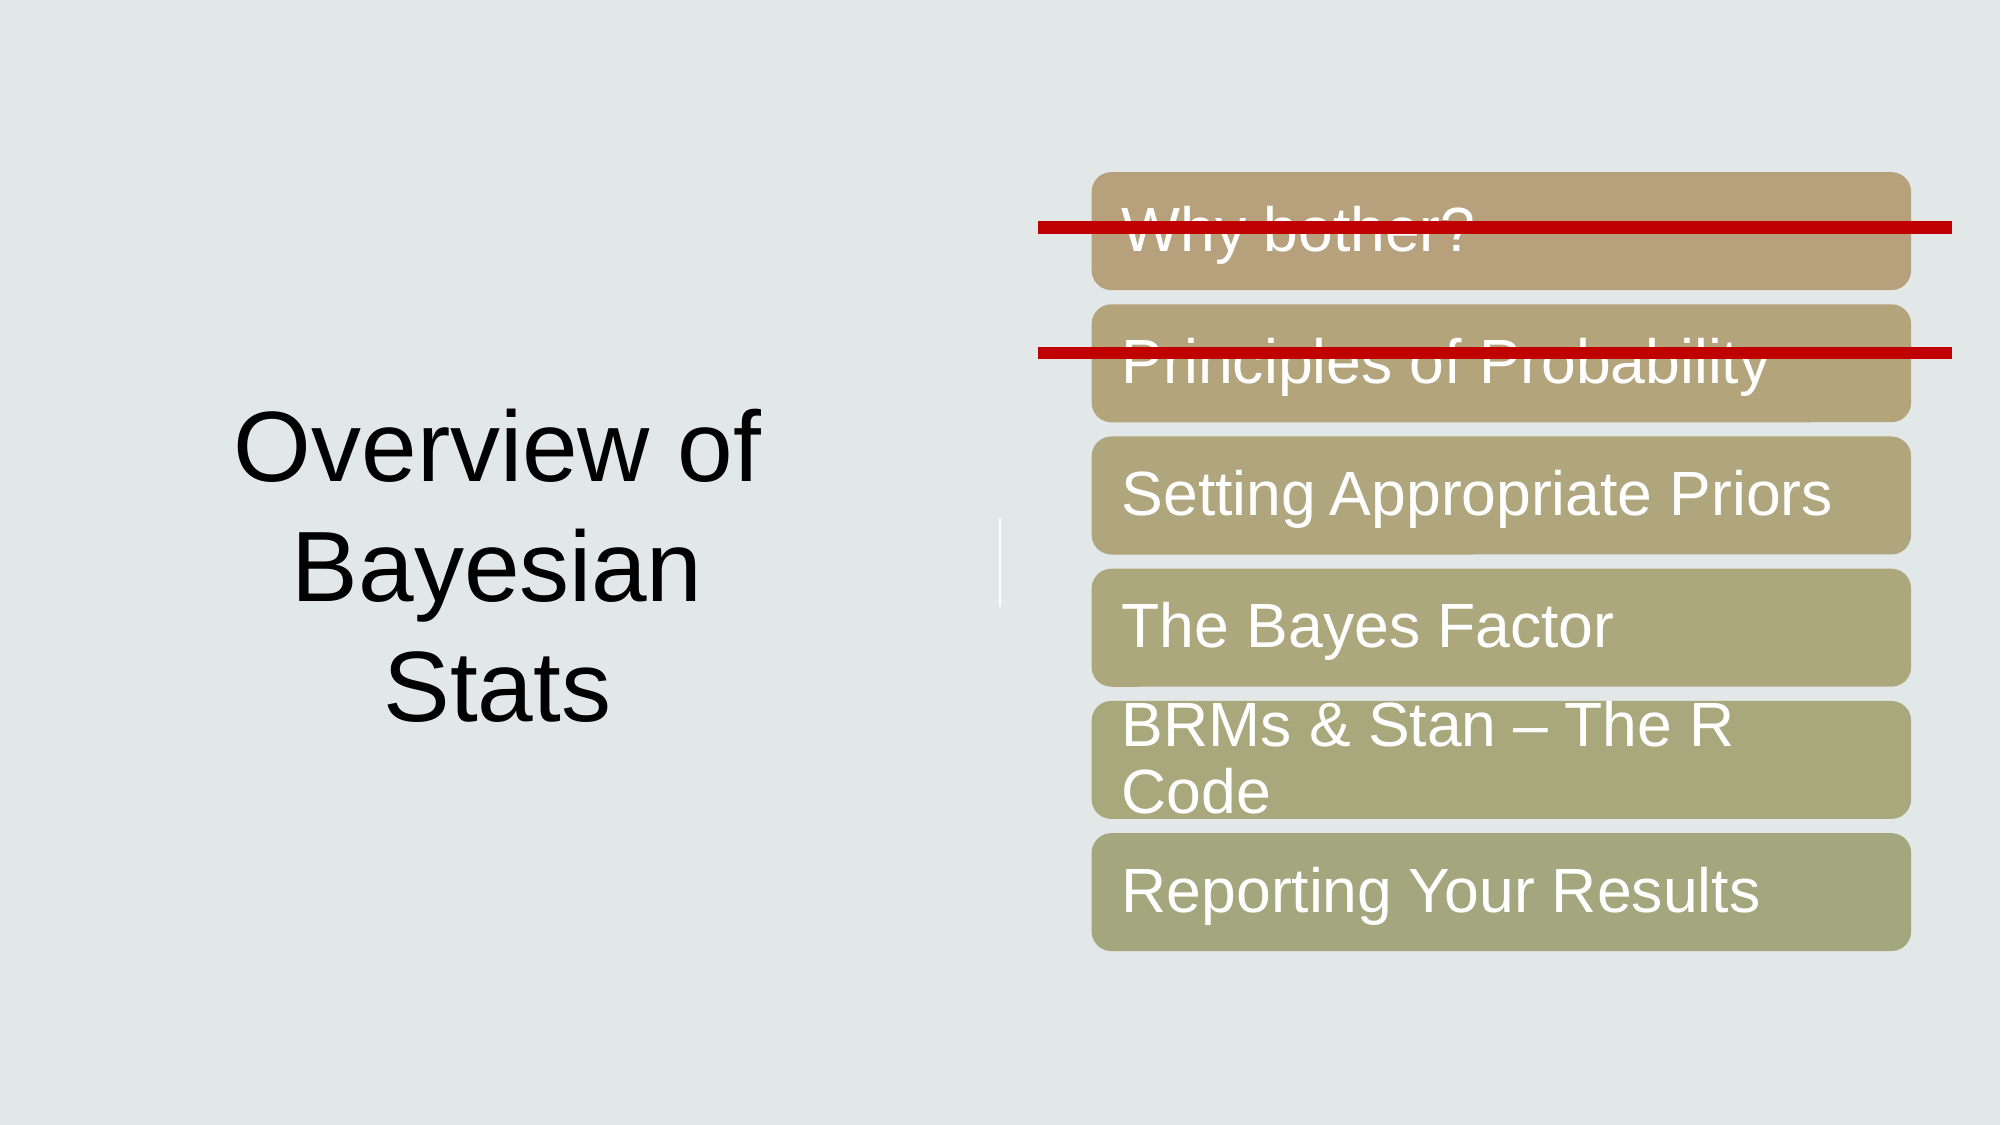

Why bother?
Principles of Probability
Setting Appropriate Priors
The Bayes Factor
BRMs & Stan – The R Code
Reporting Your Results
# Overview of Bayesian Stats